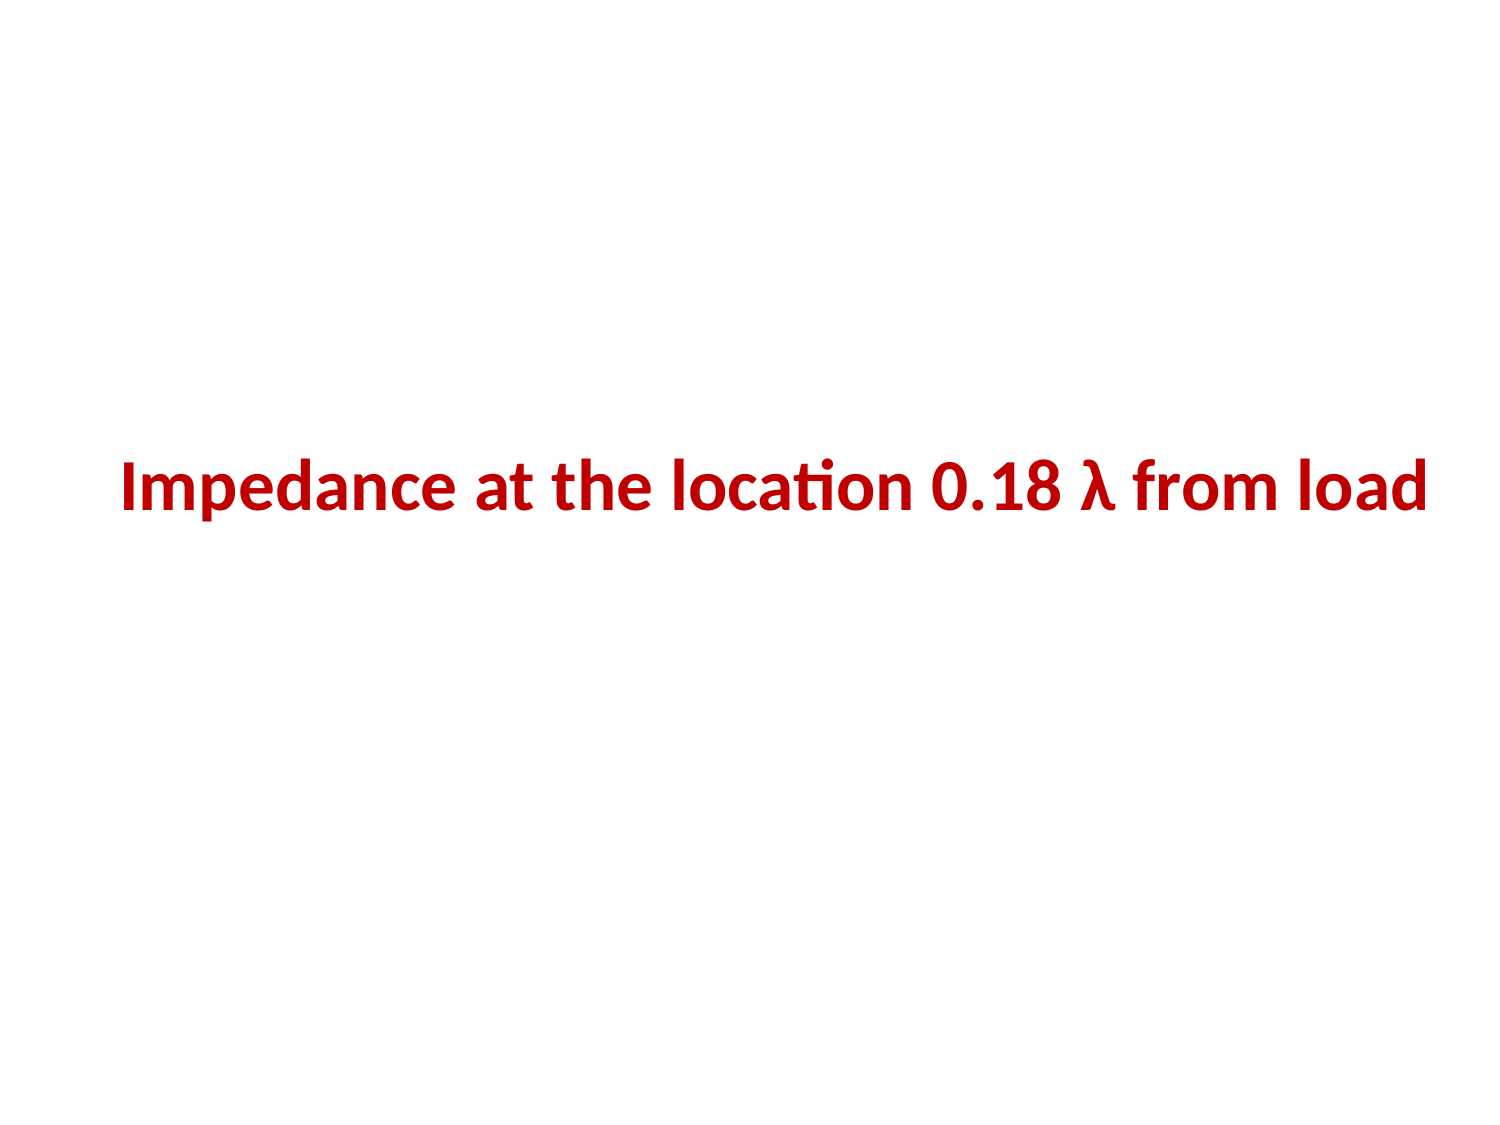

# Impedance at the location 0.18 λ from load